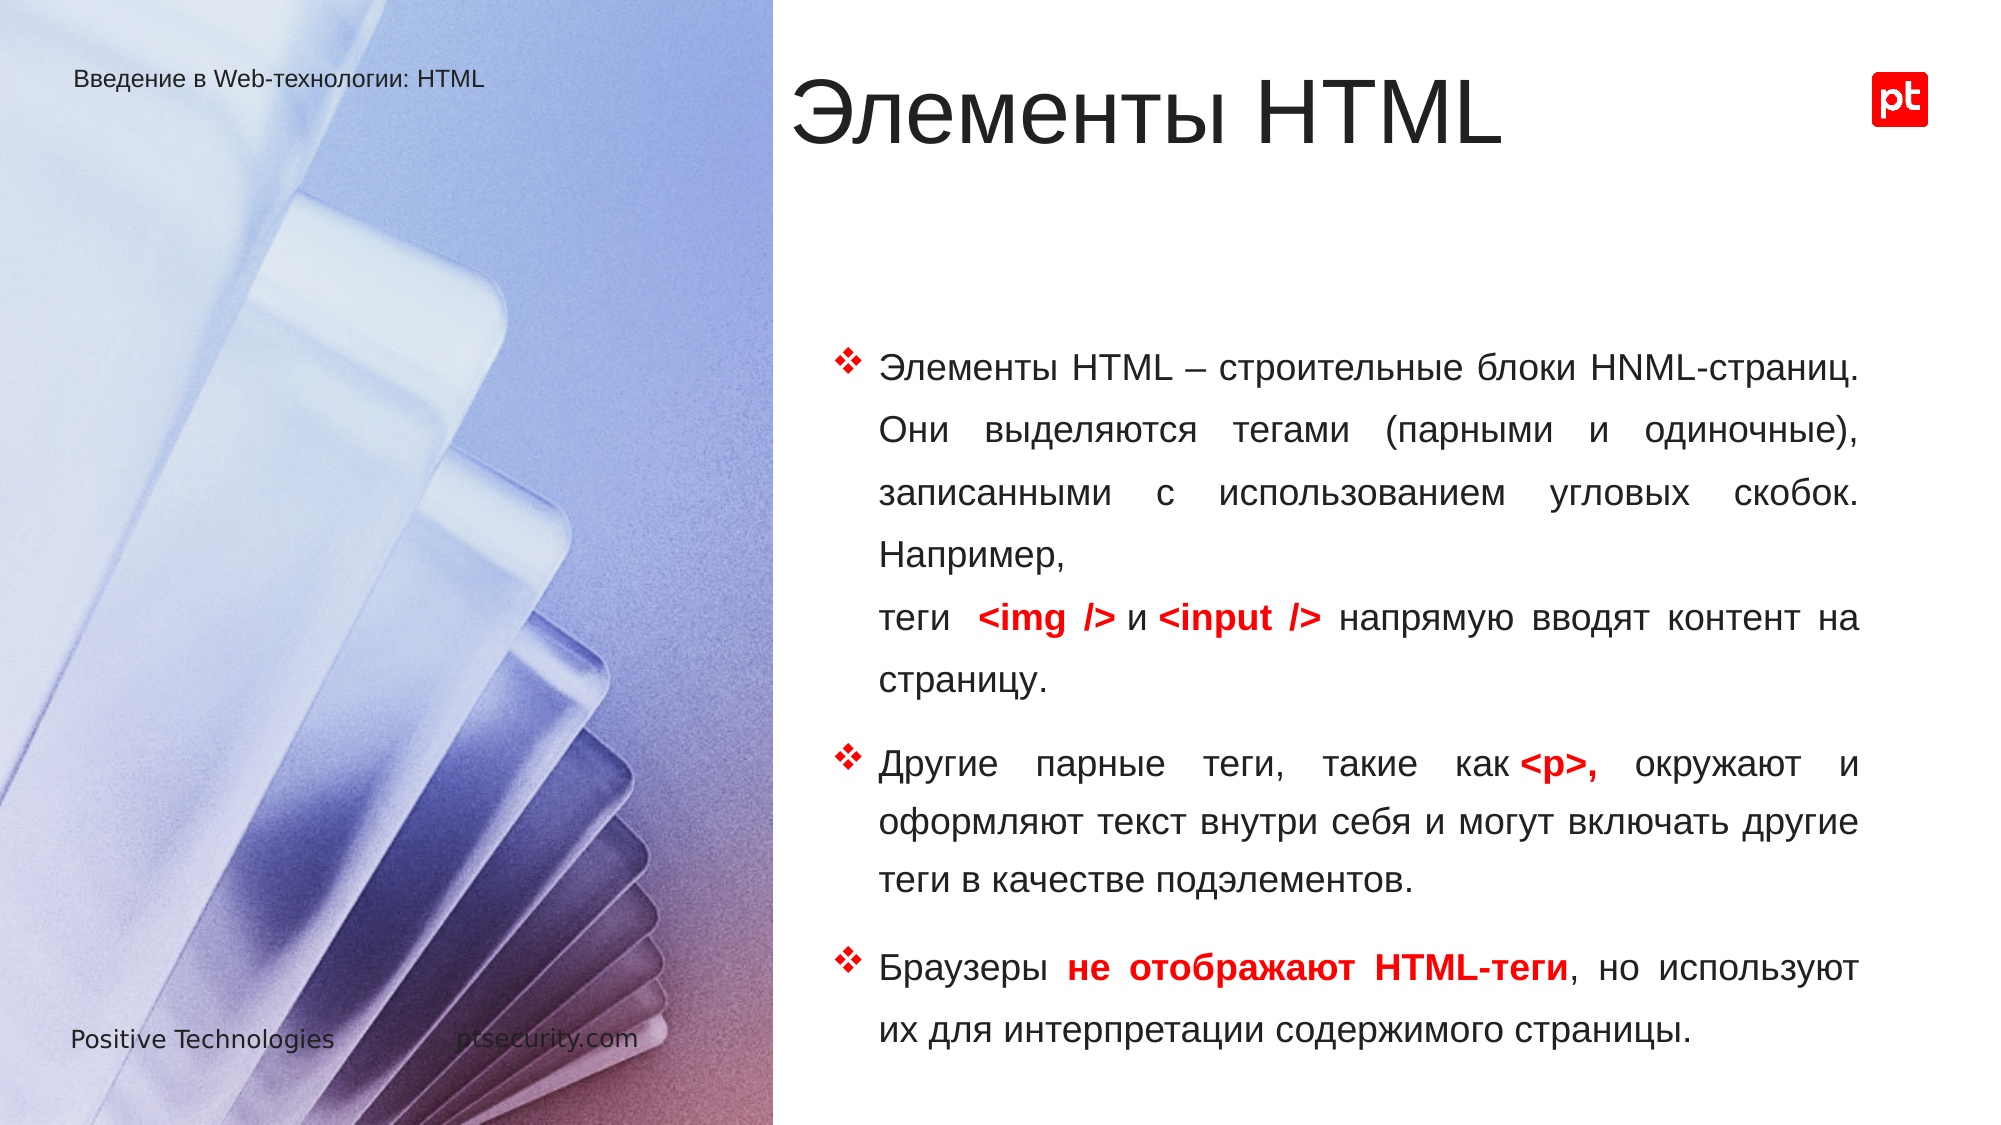

Введение в Web-технологии: HTML
# Элементы HTML
Элементы HTML – строительные блоки HNML-страниц. Они выделяются тегами (парными и одиночные), записанными с использованием угловых скобок. Например,
теги  <img /> и <input /> напрямую вводят контент на страницу.
Другие парные теги, такие как <p>, окружают и оформляют текст внутри себя и могут включать другие теги в качестве подэлементов.
Браузеры не отображают HTML-теги, но используют их для интерпретации содержимого страницы.